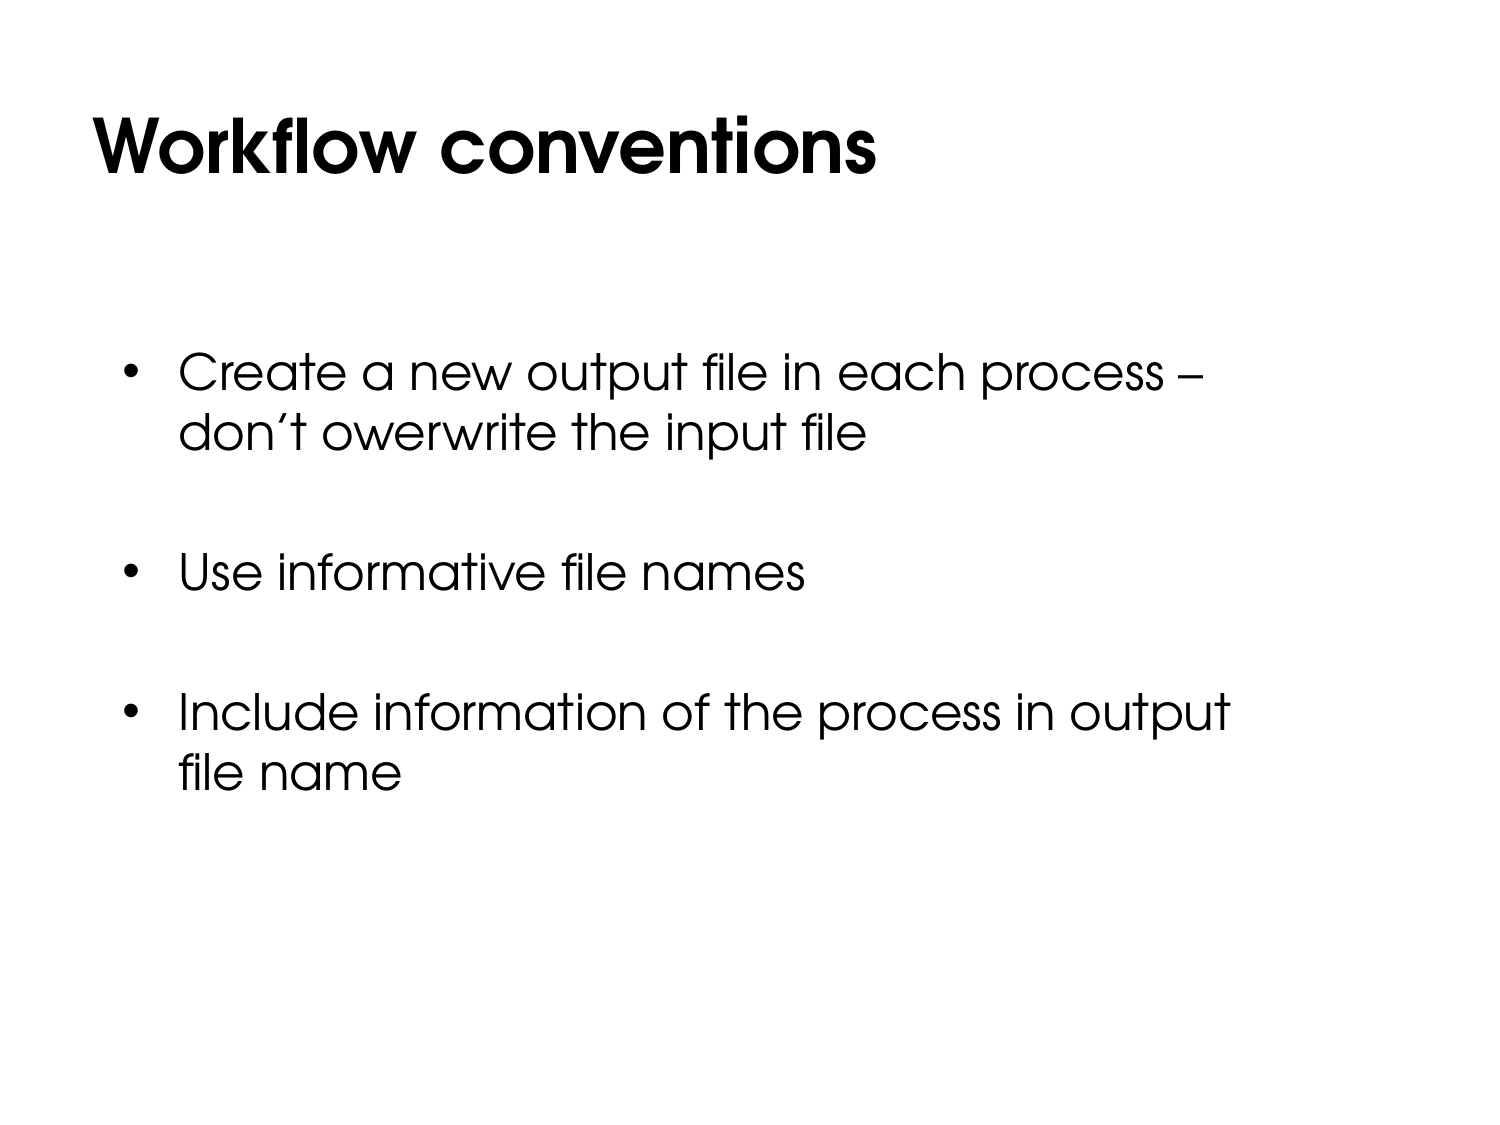

# Workflow conventions

Create a new output file in each process – don’t owerwrite the input file

Use informative file names

Include information of the process in output file name